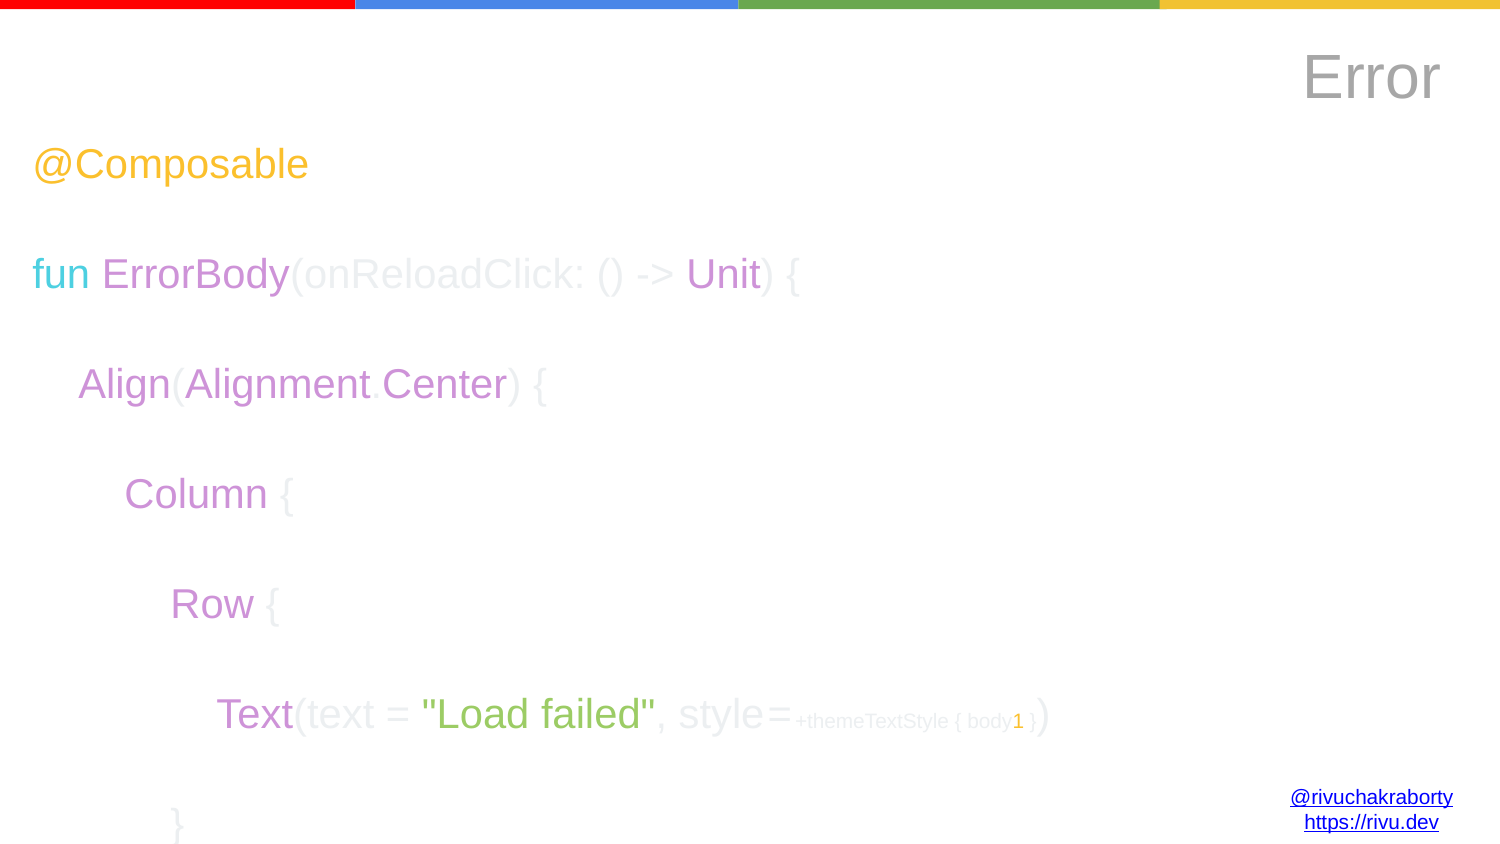

Error
How to Manage States with Compose
@Composable
fun ErrorBody(onReloadClick: () -> Unit) {
    Align(Alignment.Center) {
        Column {
            Row {
                Text(text = "Load failed", style = +themeTextStyle { body1 })
            }
            Row {
                ReloadButton(onReloadClick)
            }
        }
    }
}
@rivuchakraborty
https://rivu.dev